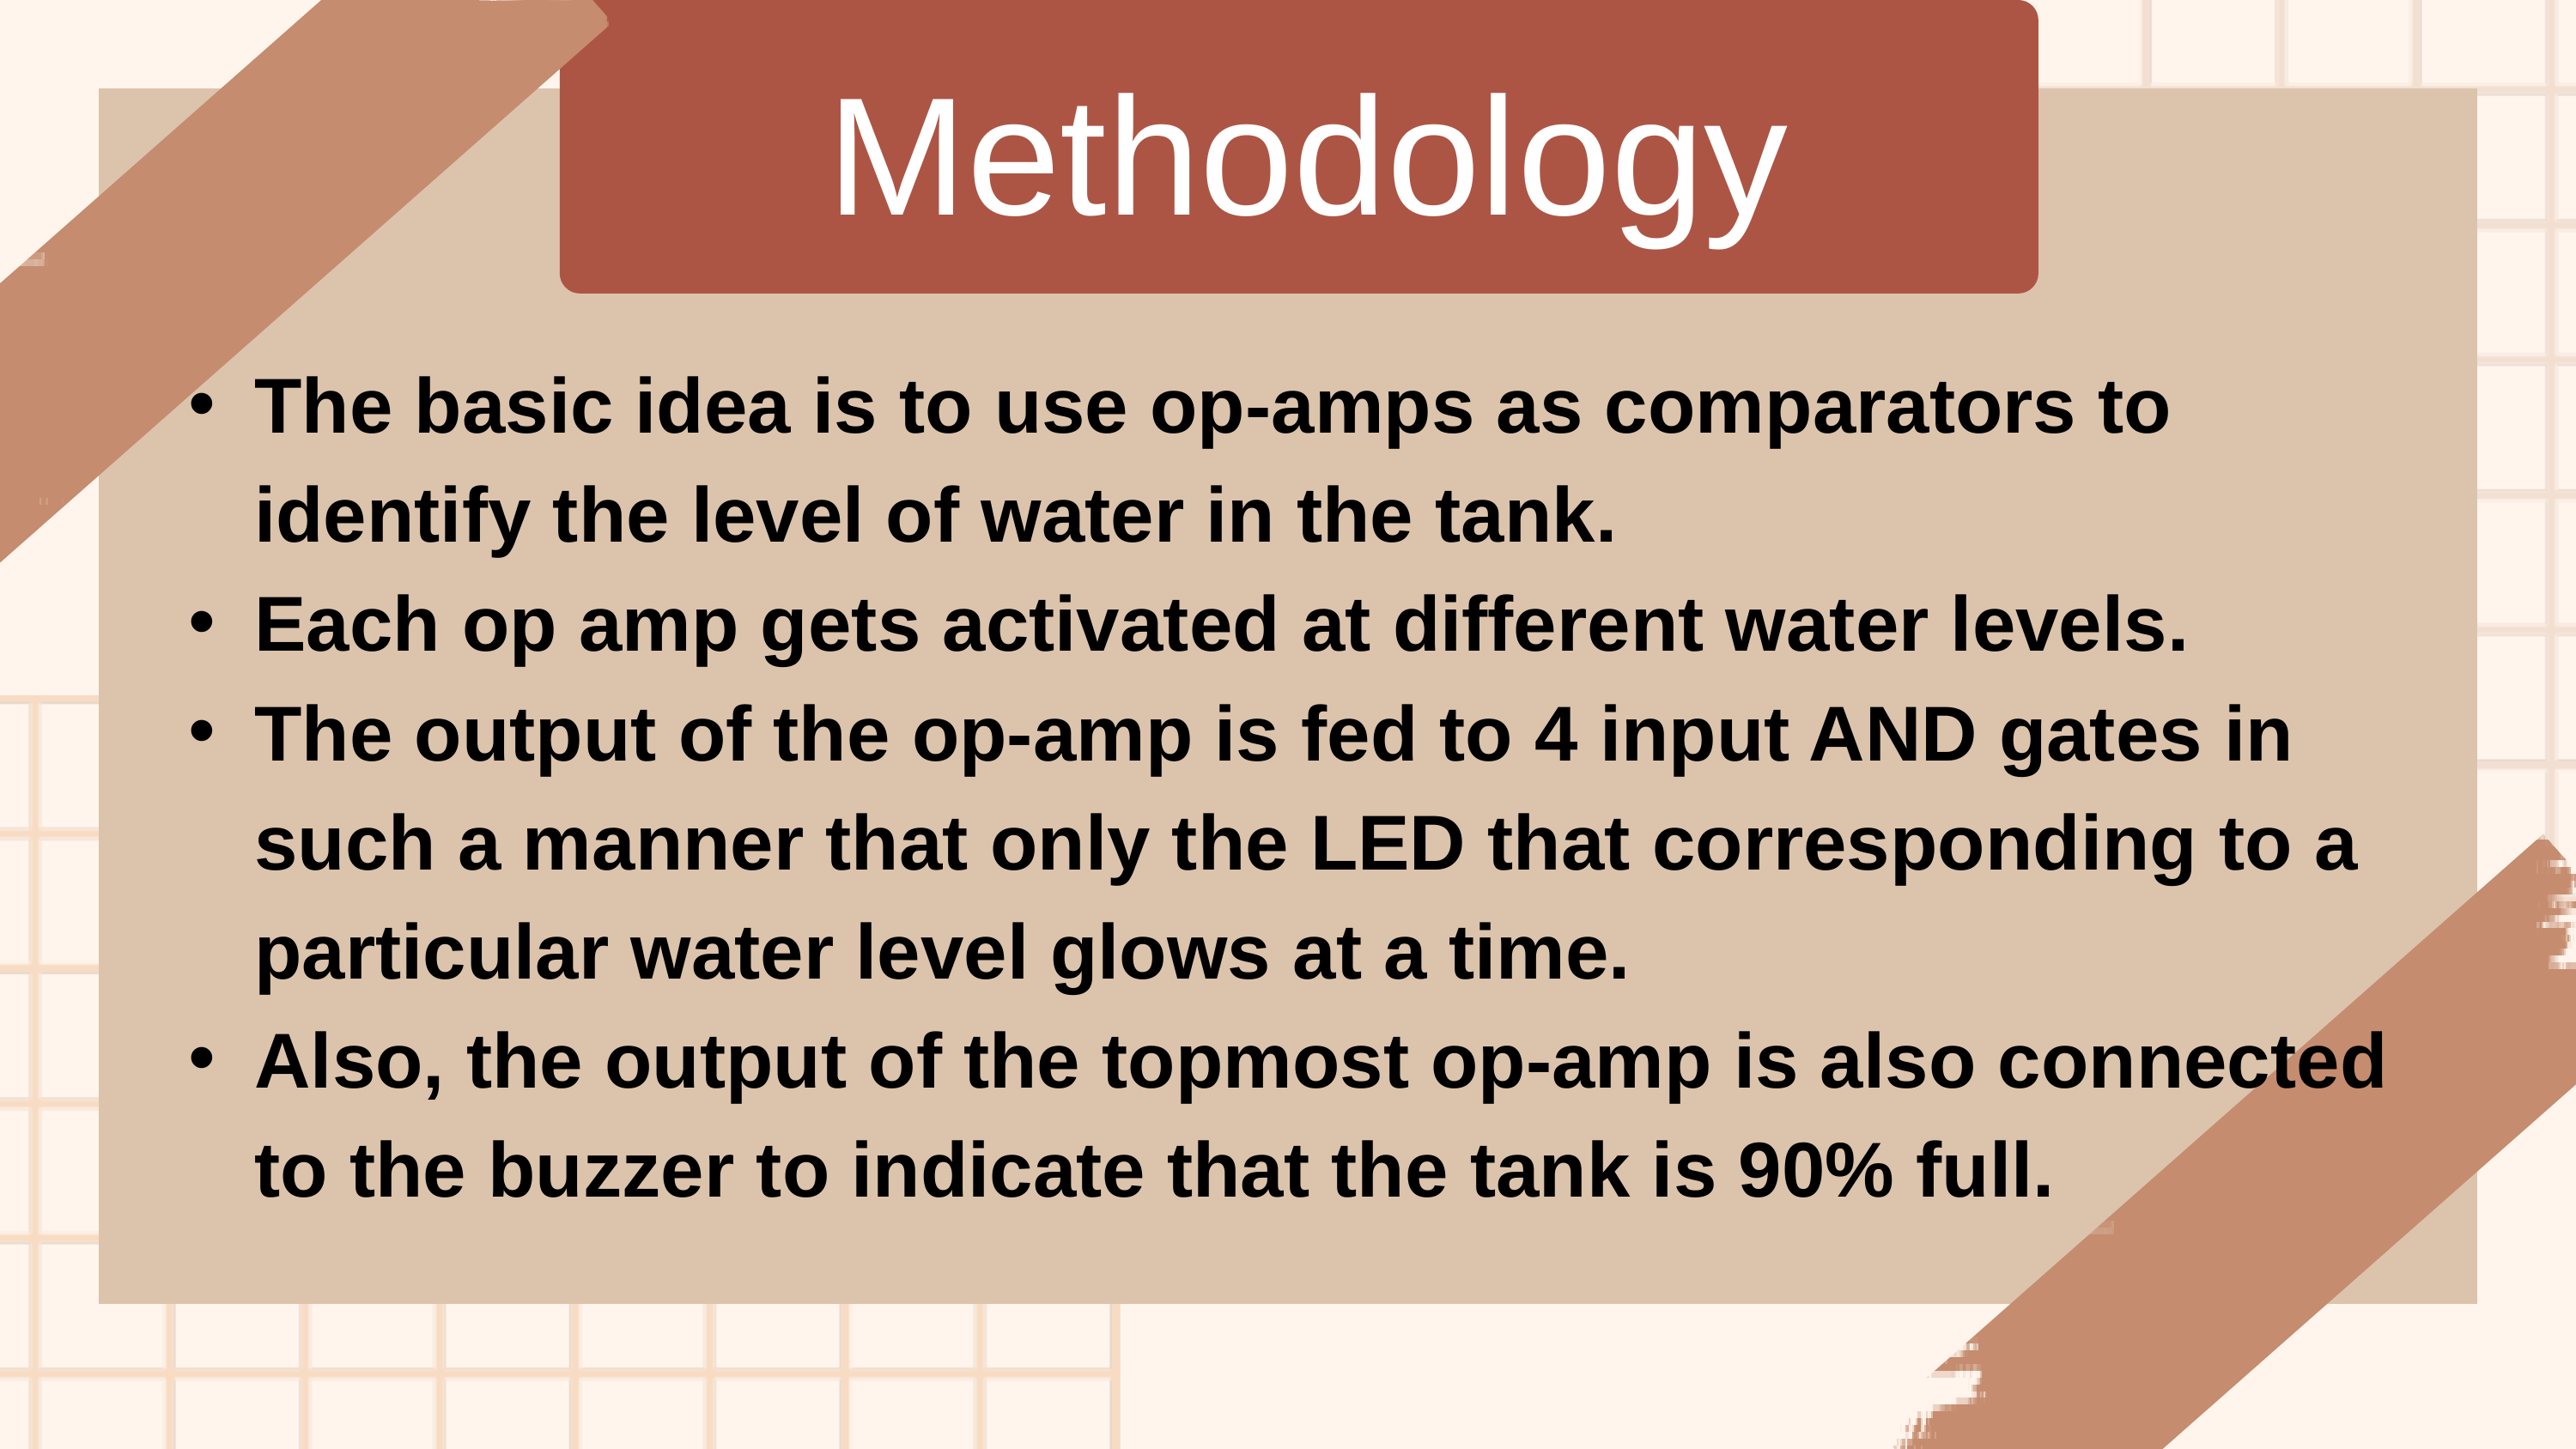

Methodology

The basic idea is to use op-amps as comparators to identify the level of water in the tank.
Each op amp gets activated at different water levels.
The output of the op-amp is fed to 4 input AND gates in such a manner that only the LED that corresponding to a particular water level glows at a time.
Also, the output of the topmost op-amp is also connected to the buzzer to indicate that the tank is 90% full.